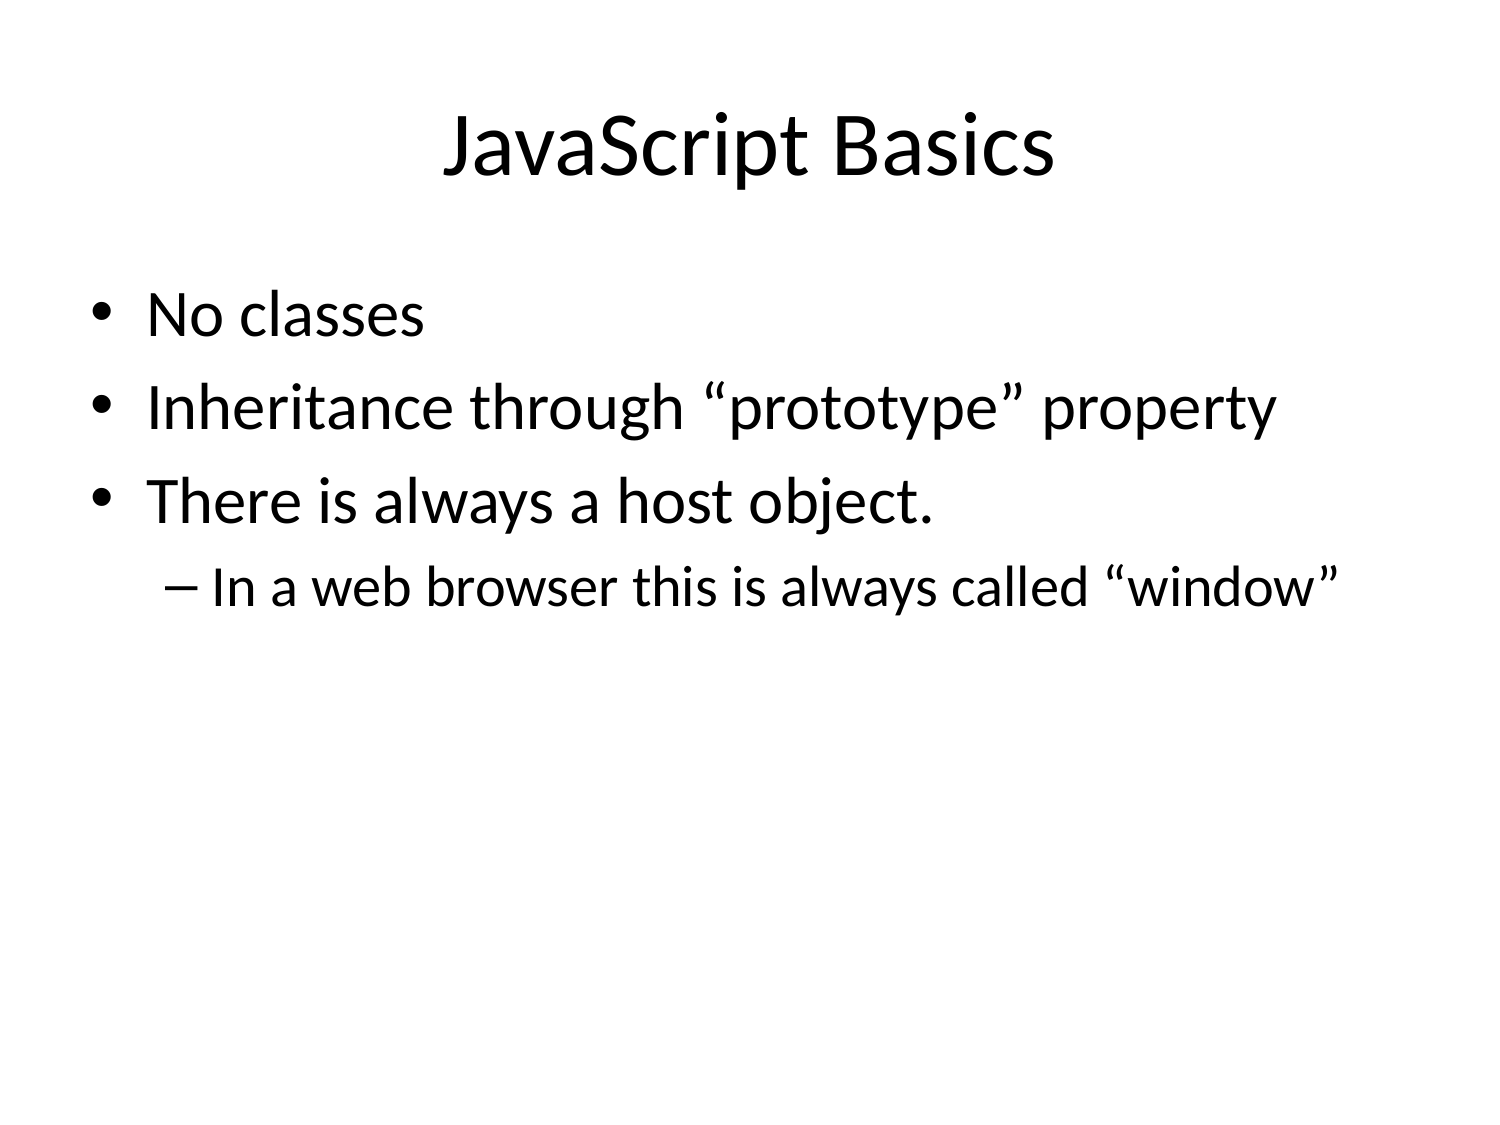

# JavaScript Basics
No classes
Inheritance through “prototype” property
There is always a host object.
In a web browser this is always called “window”